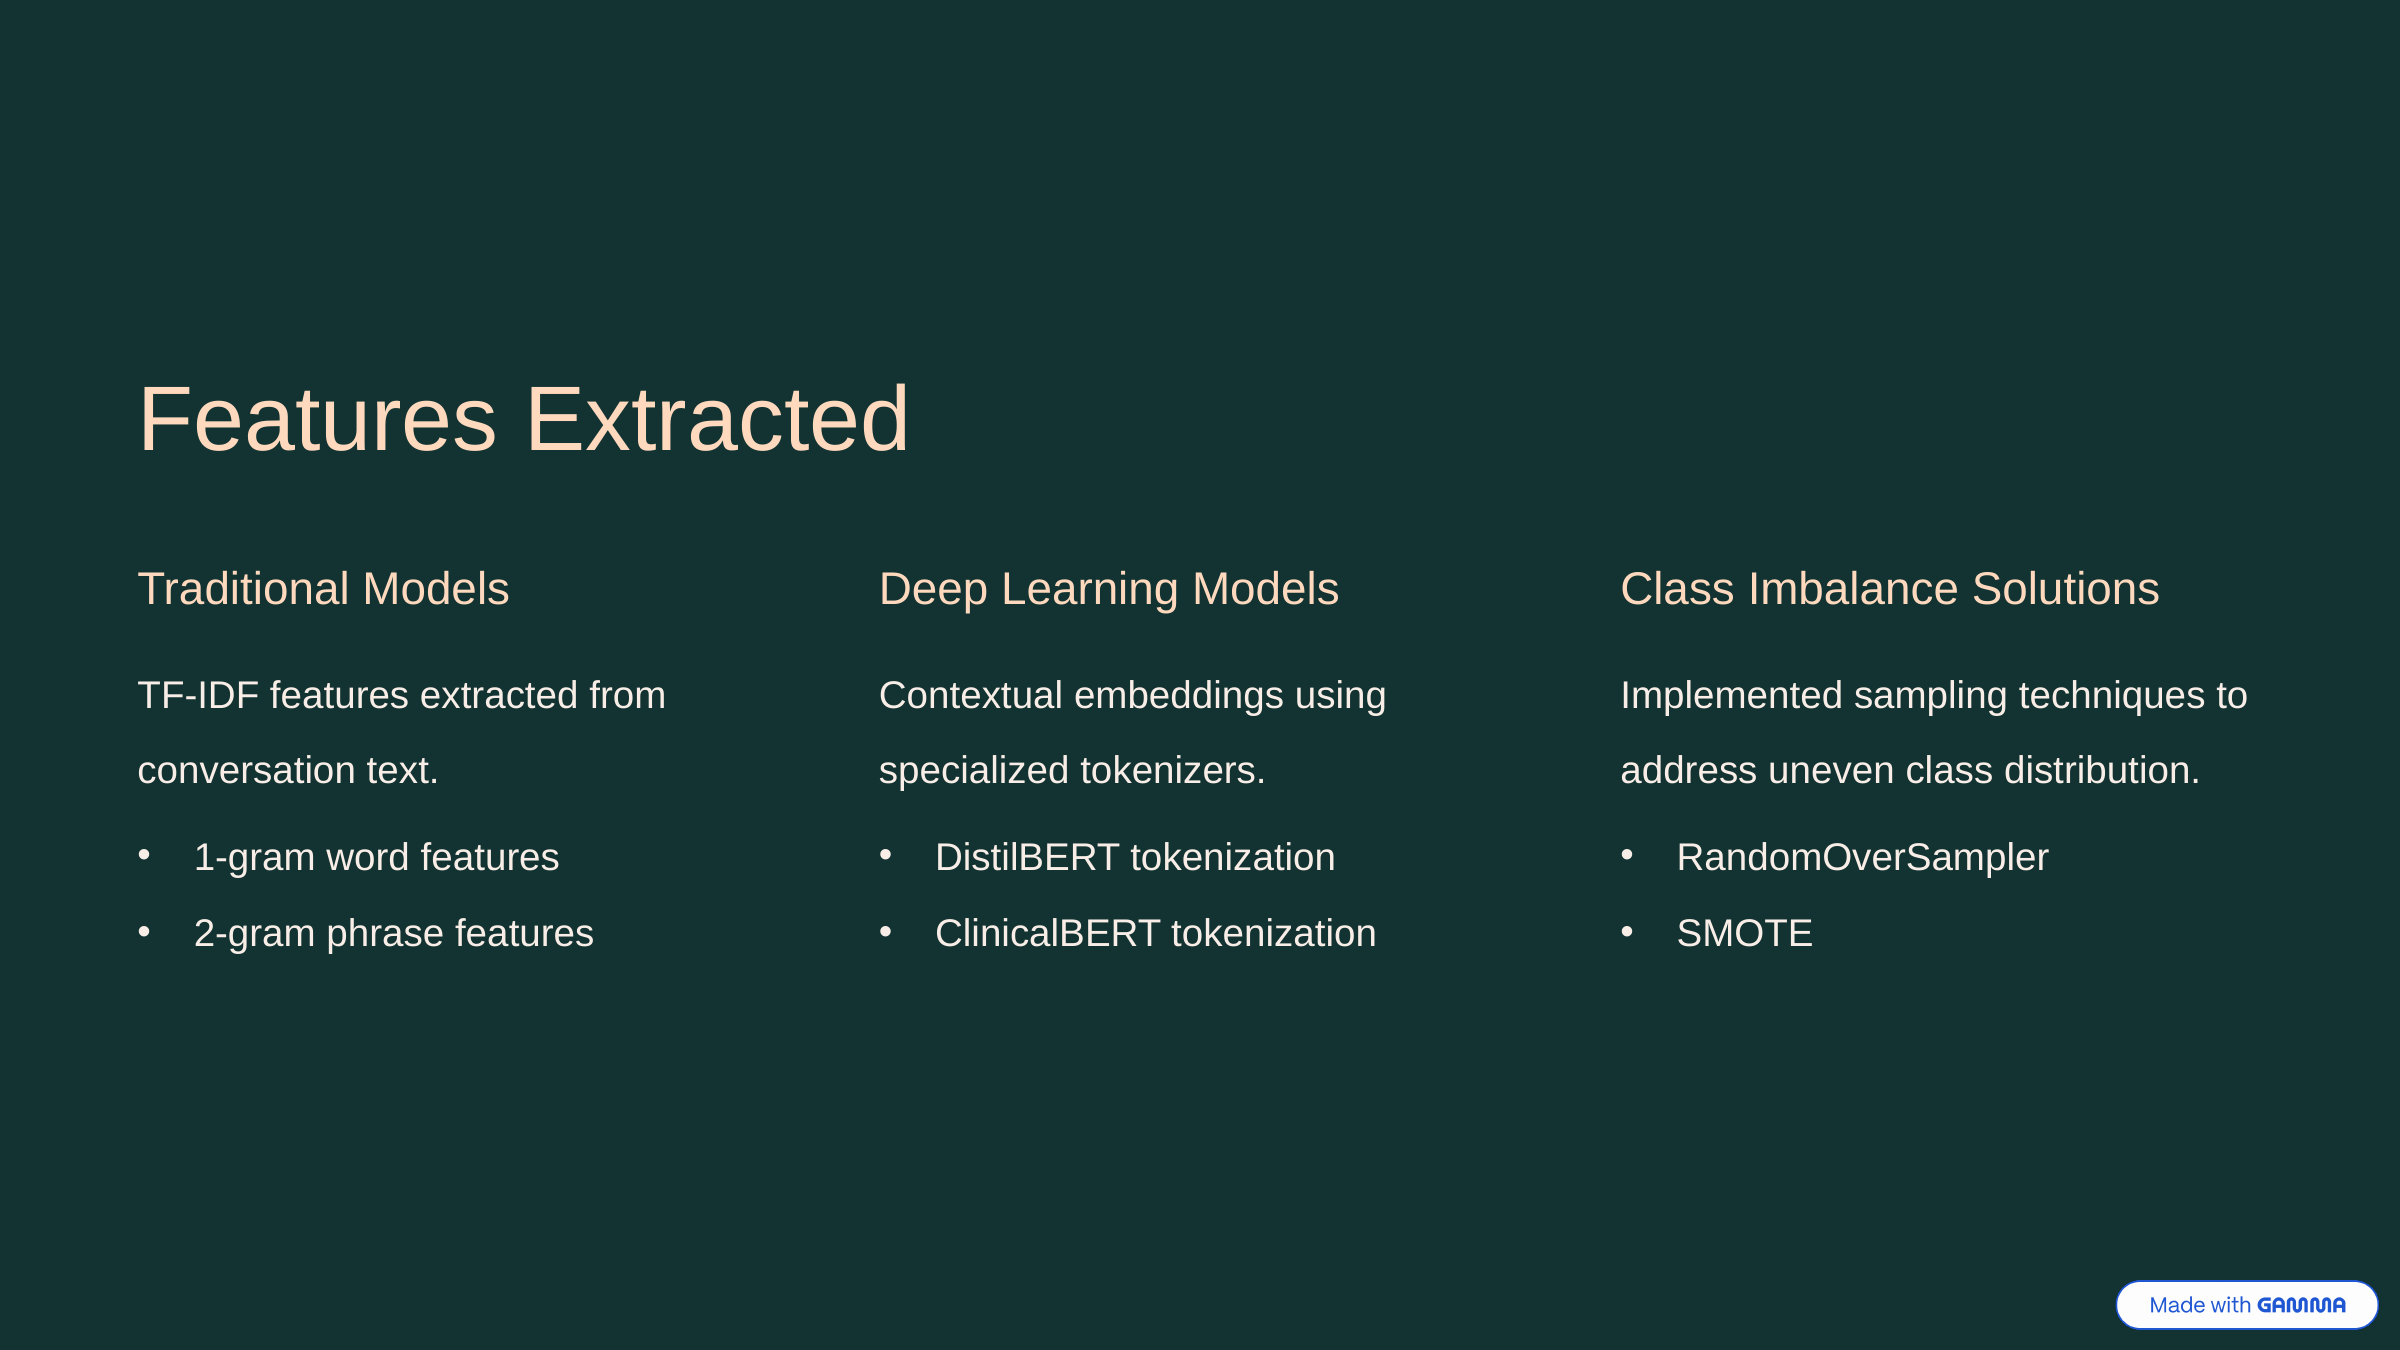

|  |
| --- |
Features Extracted
Traditional Models
Deep Learning Models
Class Imbalance Solutions
TF-IDF features extracted from conversation text.
Contextual embeddings using specialized tokenizers.
Implemented sampling techniques to address uneven class distribution.
1-gram word features
DistilBERT tokenization
RandomOverSampler
2-gram phrase features
ClinicalBERT tokenization
SMOTE